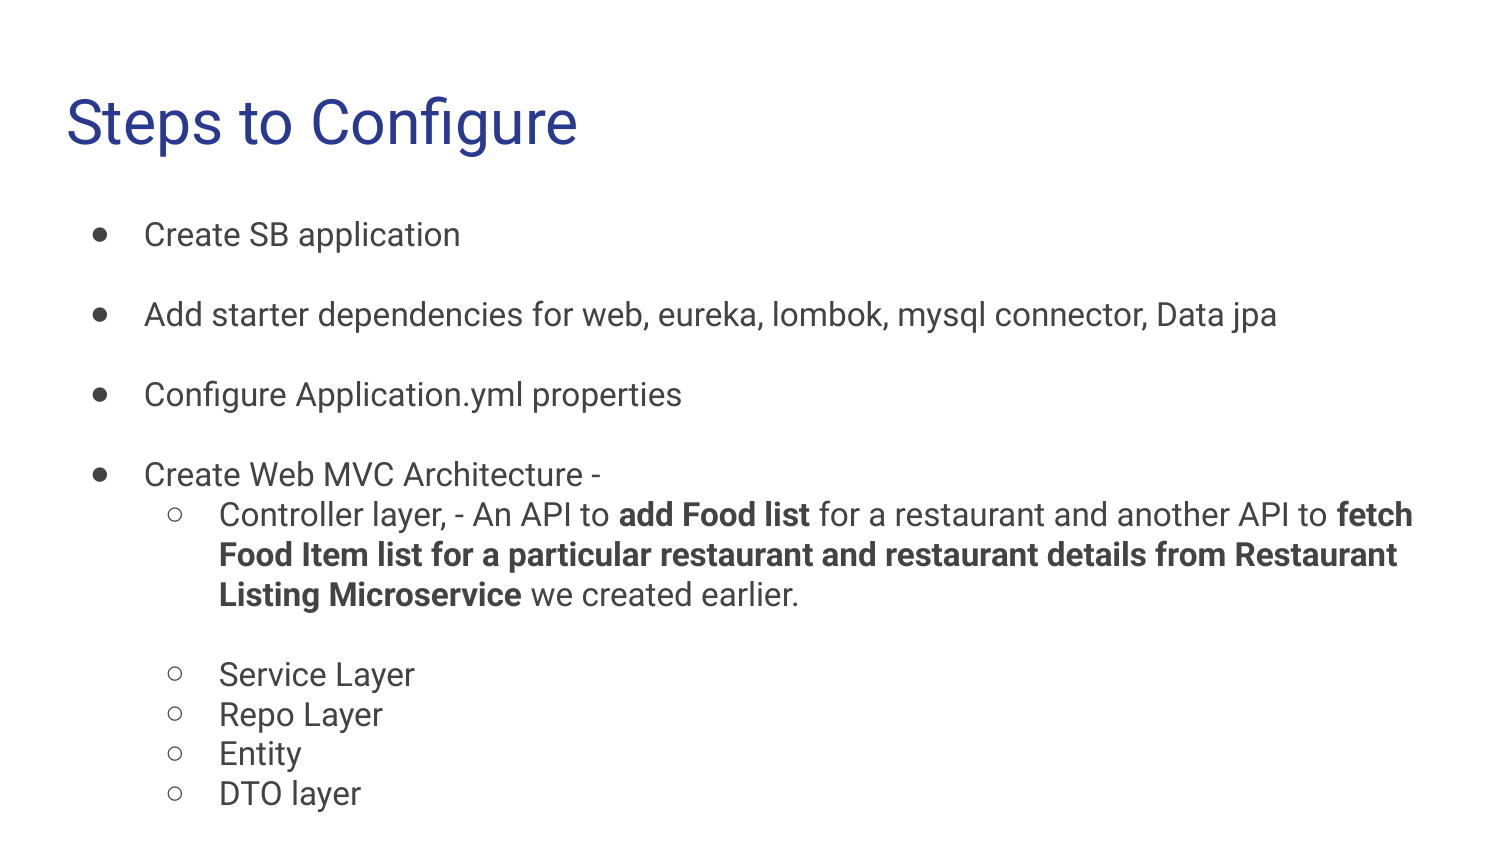

# Steps to Configure
Create SB application

Add starter dependencies for web, eureka, lombok, mysql connector, Data jpa

Configure Application.yml properties

Create Web MVC Architecture -
Controller layer, - An API to add Food list for a restaurant and another API to fetch Food Item list for a particular restaurant and restaurant details from Restaurant Listing Microservice we created earlier.

Service Layer
Repo Layer
Entity
DTO layer